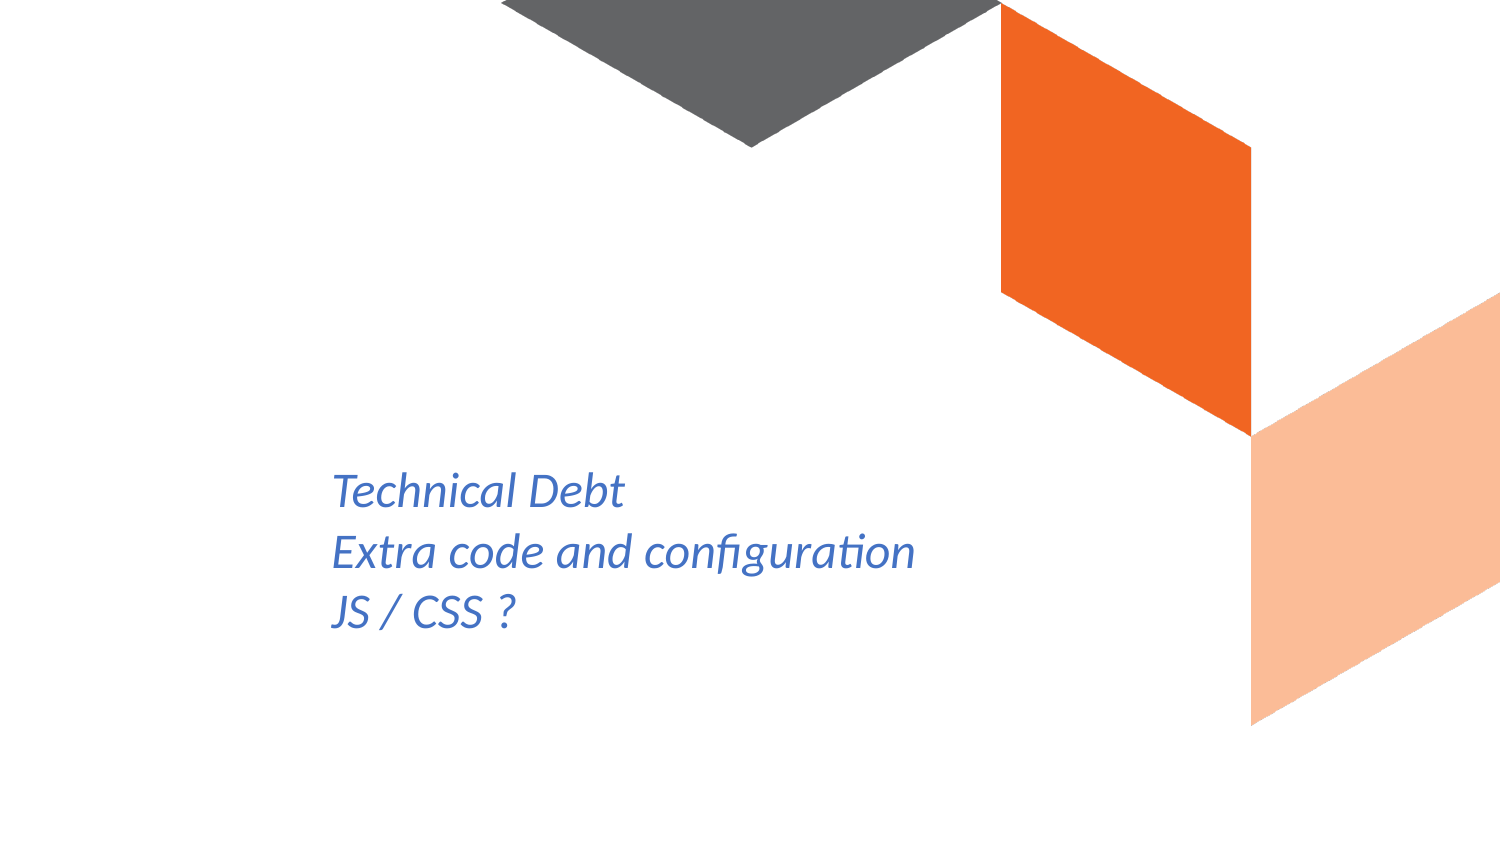

# Disadvantages
Technical Debt
Extra code and configuration
JS / CSS ?